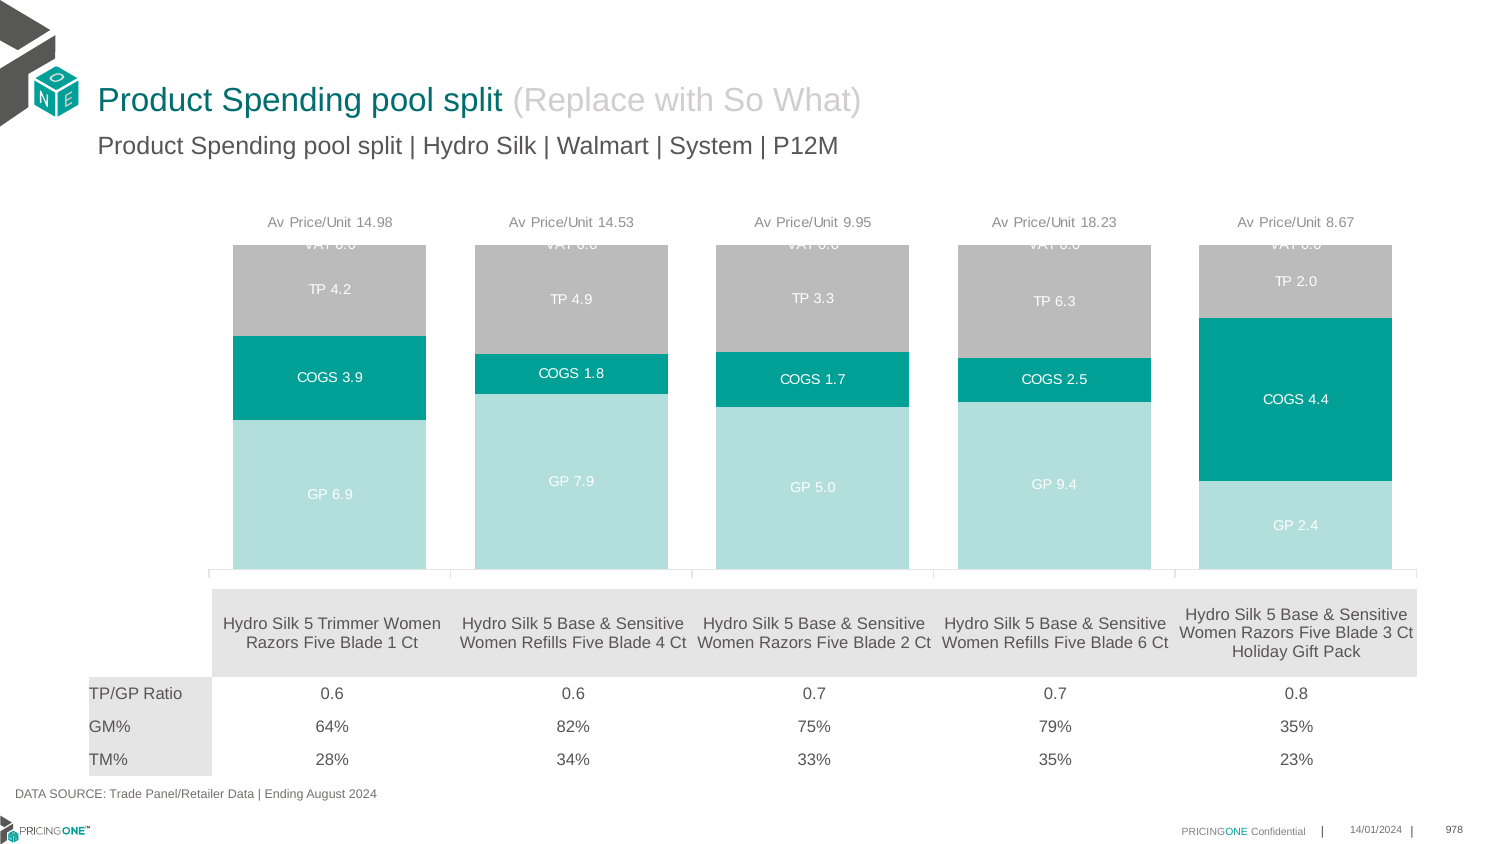

# Product Spending pool split (Replace with So What)
Product Spending pool split | Hydro Silk | Walmart | System | P12M

### Chart

| Category | GP | COGS | TP | VAT |
|---|---|---|---|---|
| Av Price/Unit 14.98 | 6.873126008753525 | 3.9048353138677383 | 4.200811805264104 | 0.0 |
| Av Price/Unit 14.53 | 7.869970397537385 | 1.766486586655966 | 4.896376432854709 | 0.0 |
| Av Price/Unit 9.95 | 4.976504053907878 | 1.6908673764897926 | 3.283129250580183 | 0.0 |
| Av Price/Unit 18.23 | 9.422835551644669 | 2.4538633287240725 | 6.349020792792793 | 0.0 |
| Av Price/Unit 8.67 | 2.3635 | 4.3985 | 1.9740837330706462 | 0.0 |
|  | Hydro Silk 5 Trimmer Women Razors Five Blade 1 Ct | Hydro Silk 5 Base & Sensitive Women Refills Five Blade 4 Ct | Hydro Silk 5 Base & Sensitive Women Razors Five Blade 2 Ct | Hydro Silk 5 Base & Sensitive Women Refills Five Blade 6 Ct | Hydro Silk 5 Base & Sensitive Women Razors Five Blade 3 Ct Holiday Gift Pack |
| --- | --- | --- | --- | --- | --- |
| TP/GP Ratio | 0.6 | 0.6 | 0.7 | 0.7 | 0.8 |
| GM% | 64% | 82% | 75% | 79% | 35% |
| TM% | 28% | 34% | 33% | 35% | 23% |
DATA SOURCE: Trade Panel/Retailer Data | Ending August 2024

14/01/2024
978